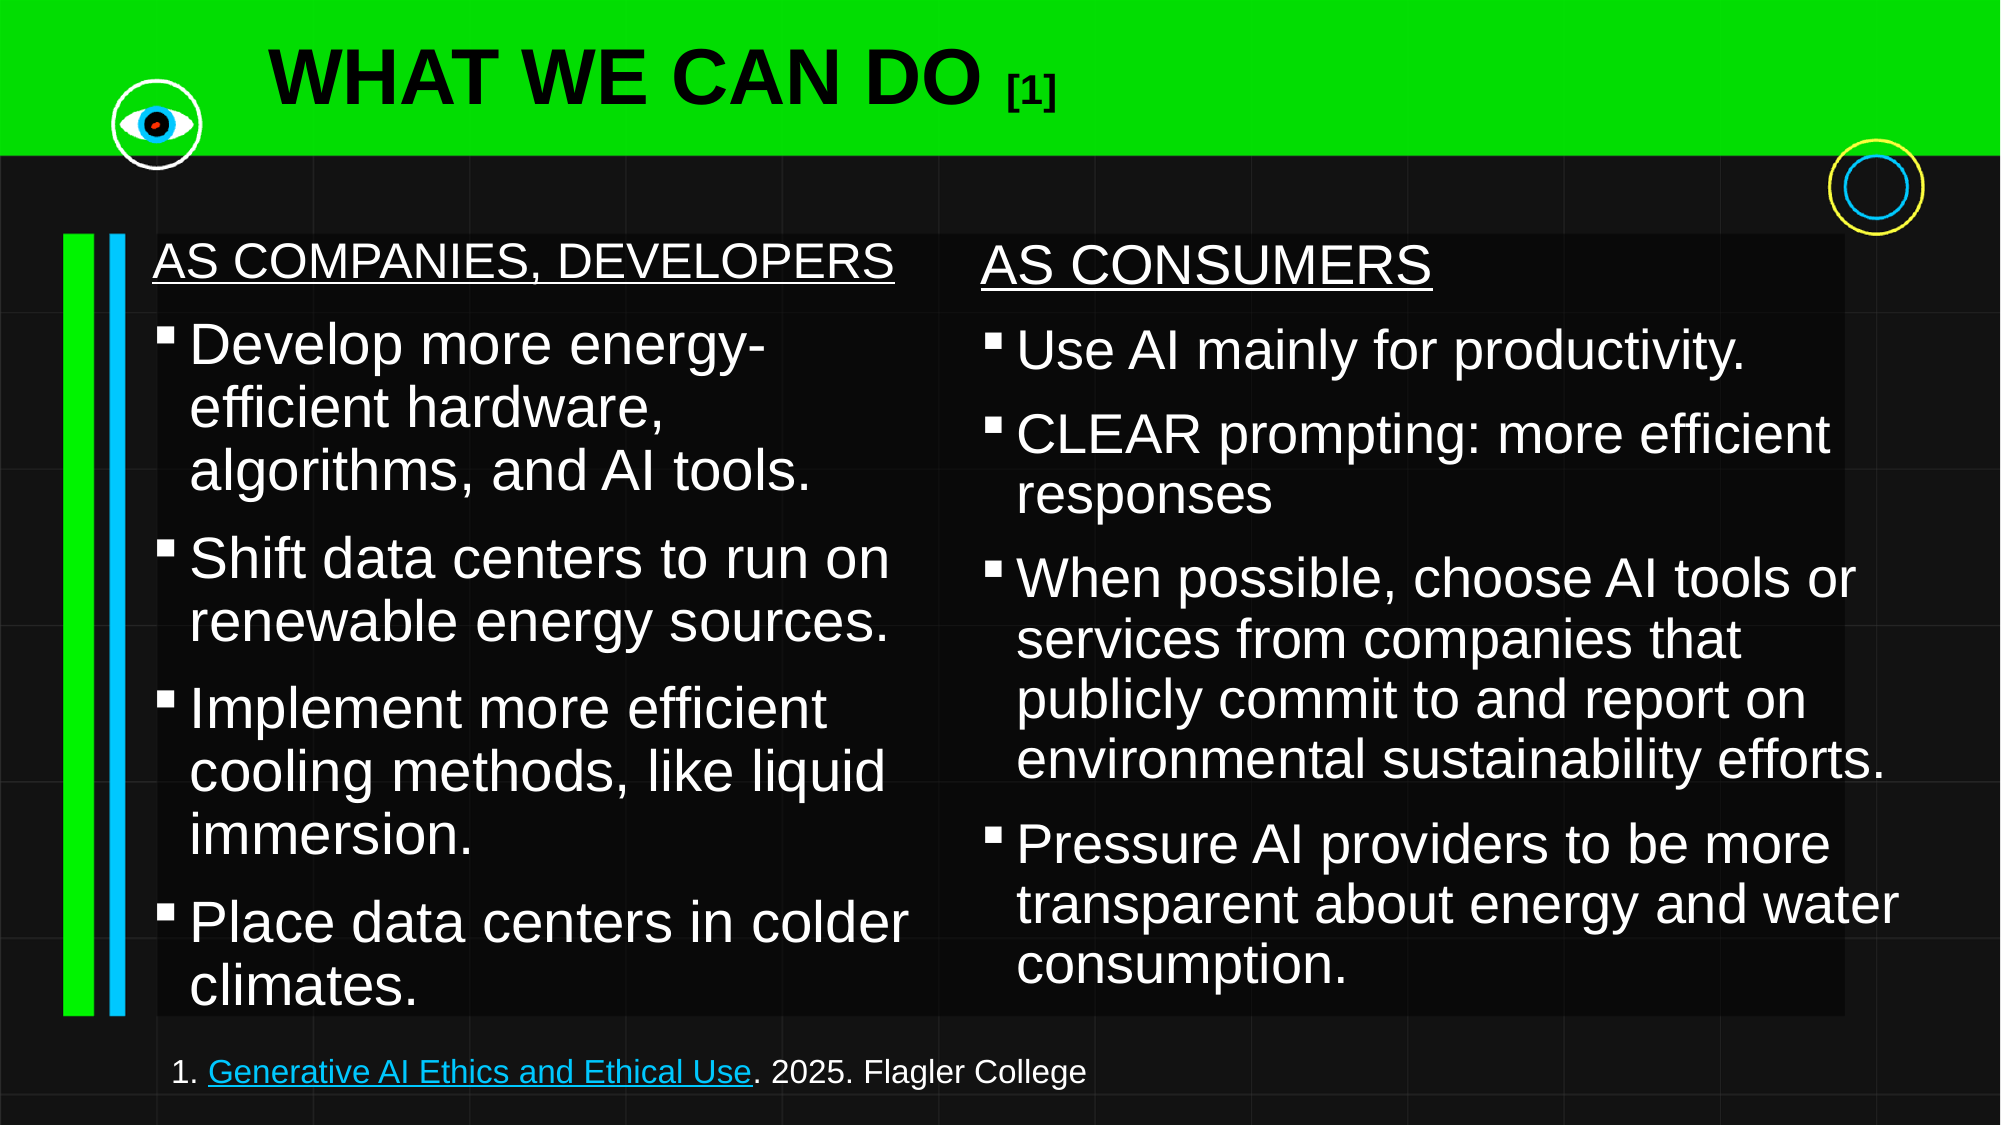

# WHAT WE CAN DO [1]
AS COMPANIES, DEVELOPERS
Develop more energy-efficient hardware, algorithms, and AI tools.
Shift data centers to run on renewable energy sources.
Implement more efficient cooling methods, like liquid immersion.
Place data centers in colder climates.

AS CONSUMERS
Use AI mainly for productivity.
CLEAR prompting: more efficient responses
When possible, choose AI tools or services from companies that publicly commit to and report on environmental sustainability efforts.
Pressure AI providers to be more transparent about energy and water consumption.
1. Generative AI Ethics and Ethical Use. 2025. Flagler College